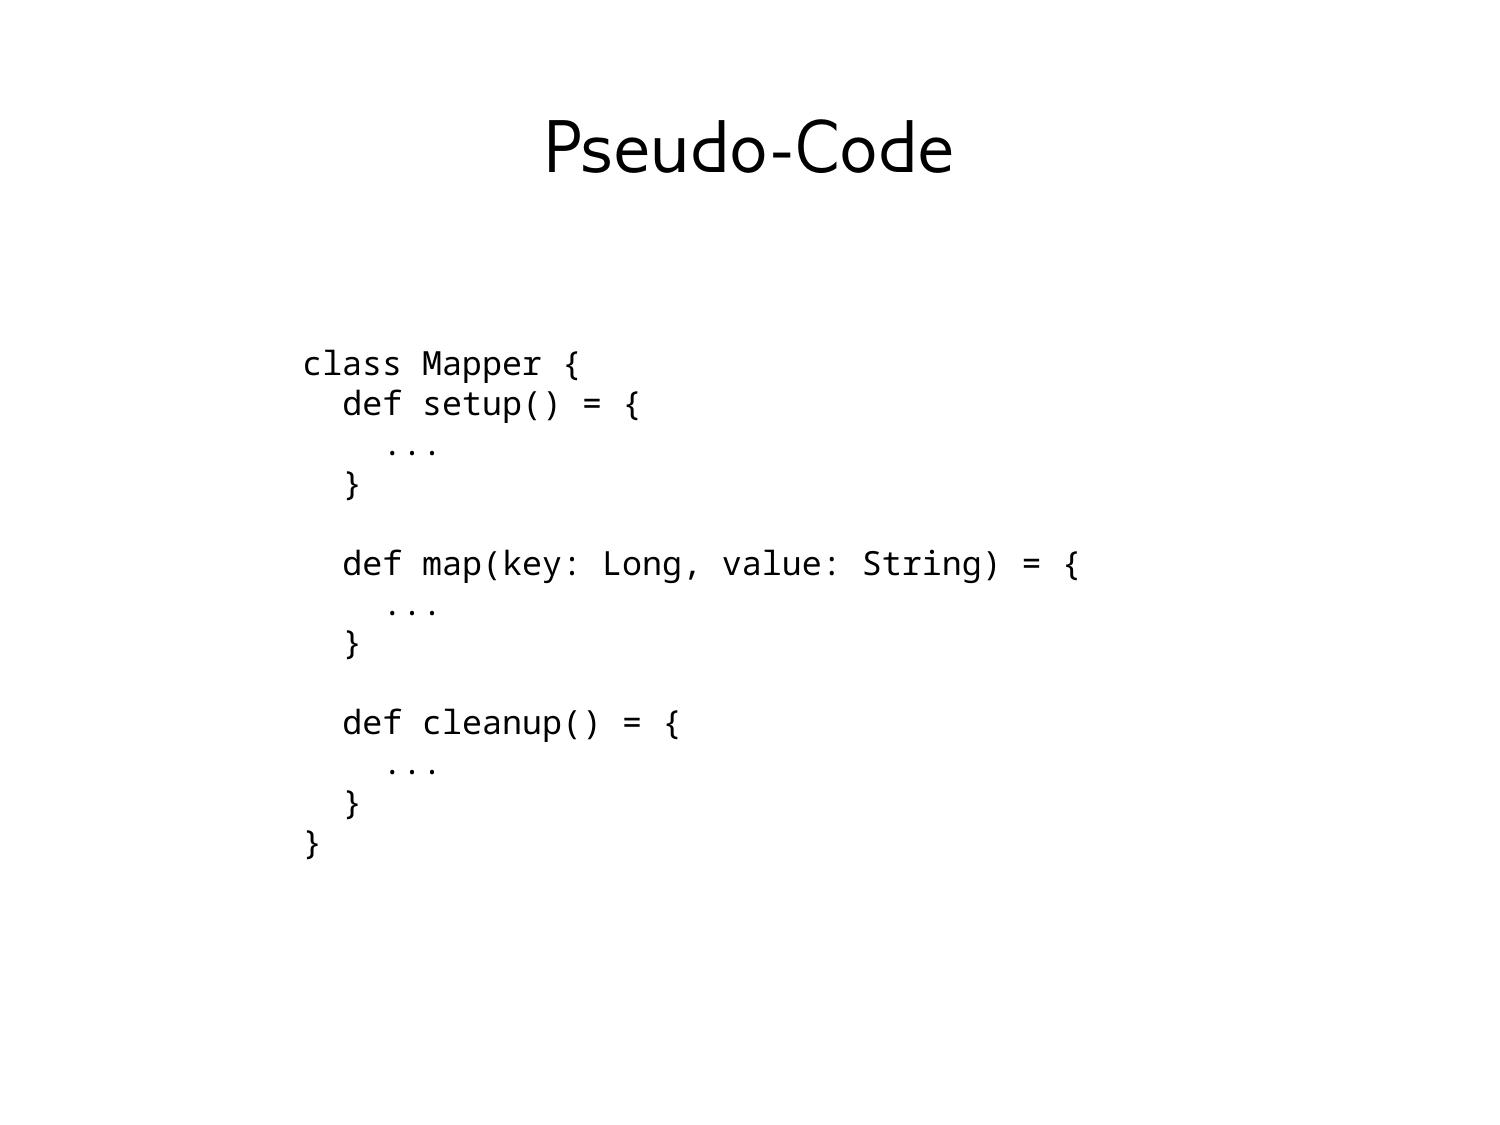

Pseudo-Code
class Mapper {
  def setup() = {
    ...
  }

  def map(key: Long, value: String) = {
    ...
  }

  def cleanup() = {
    ...
  }
}